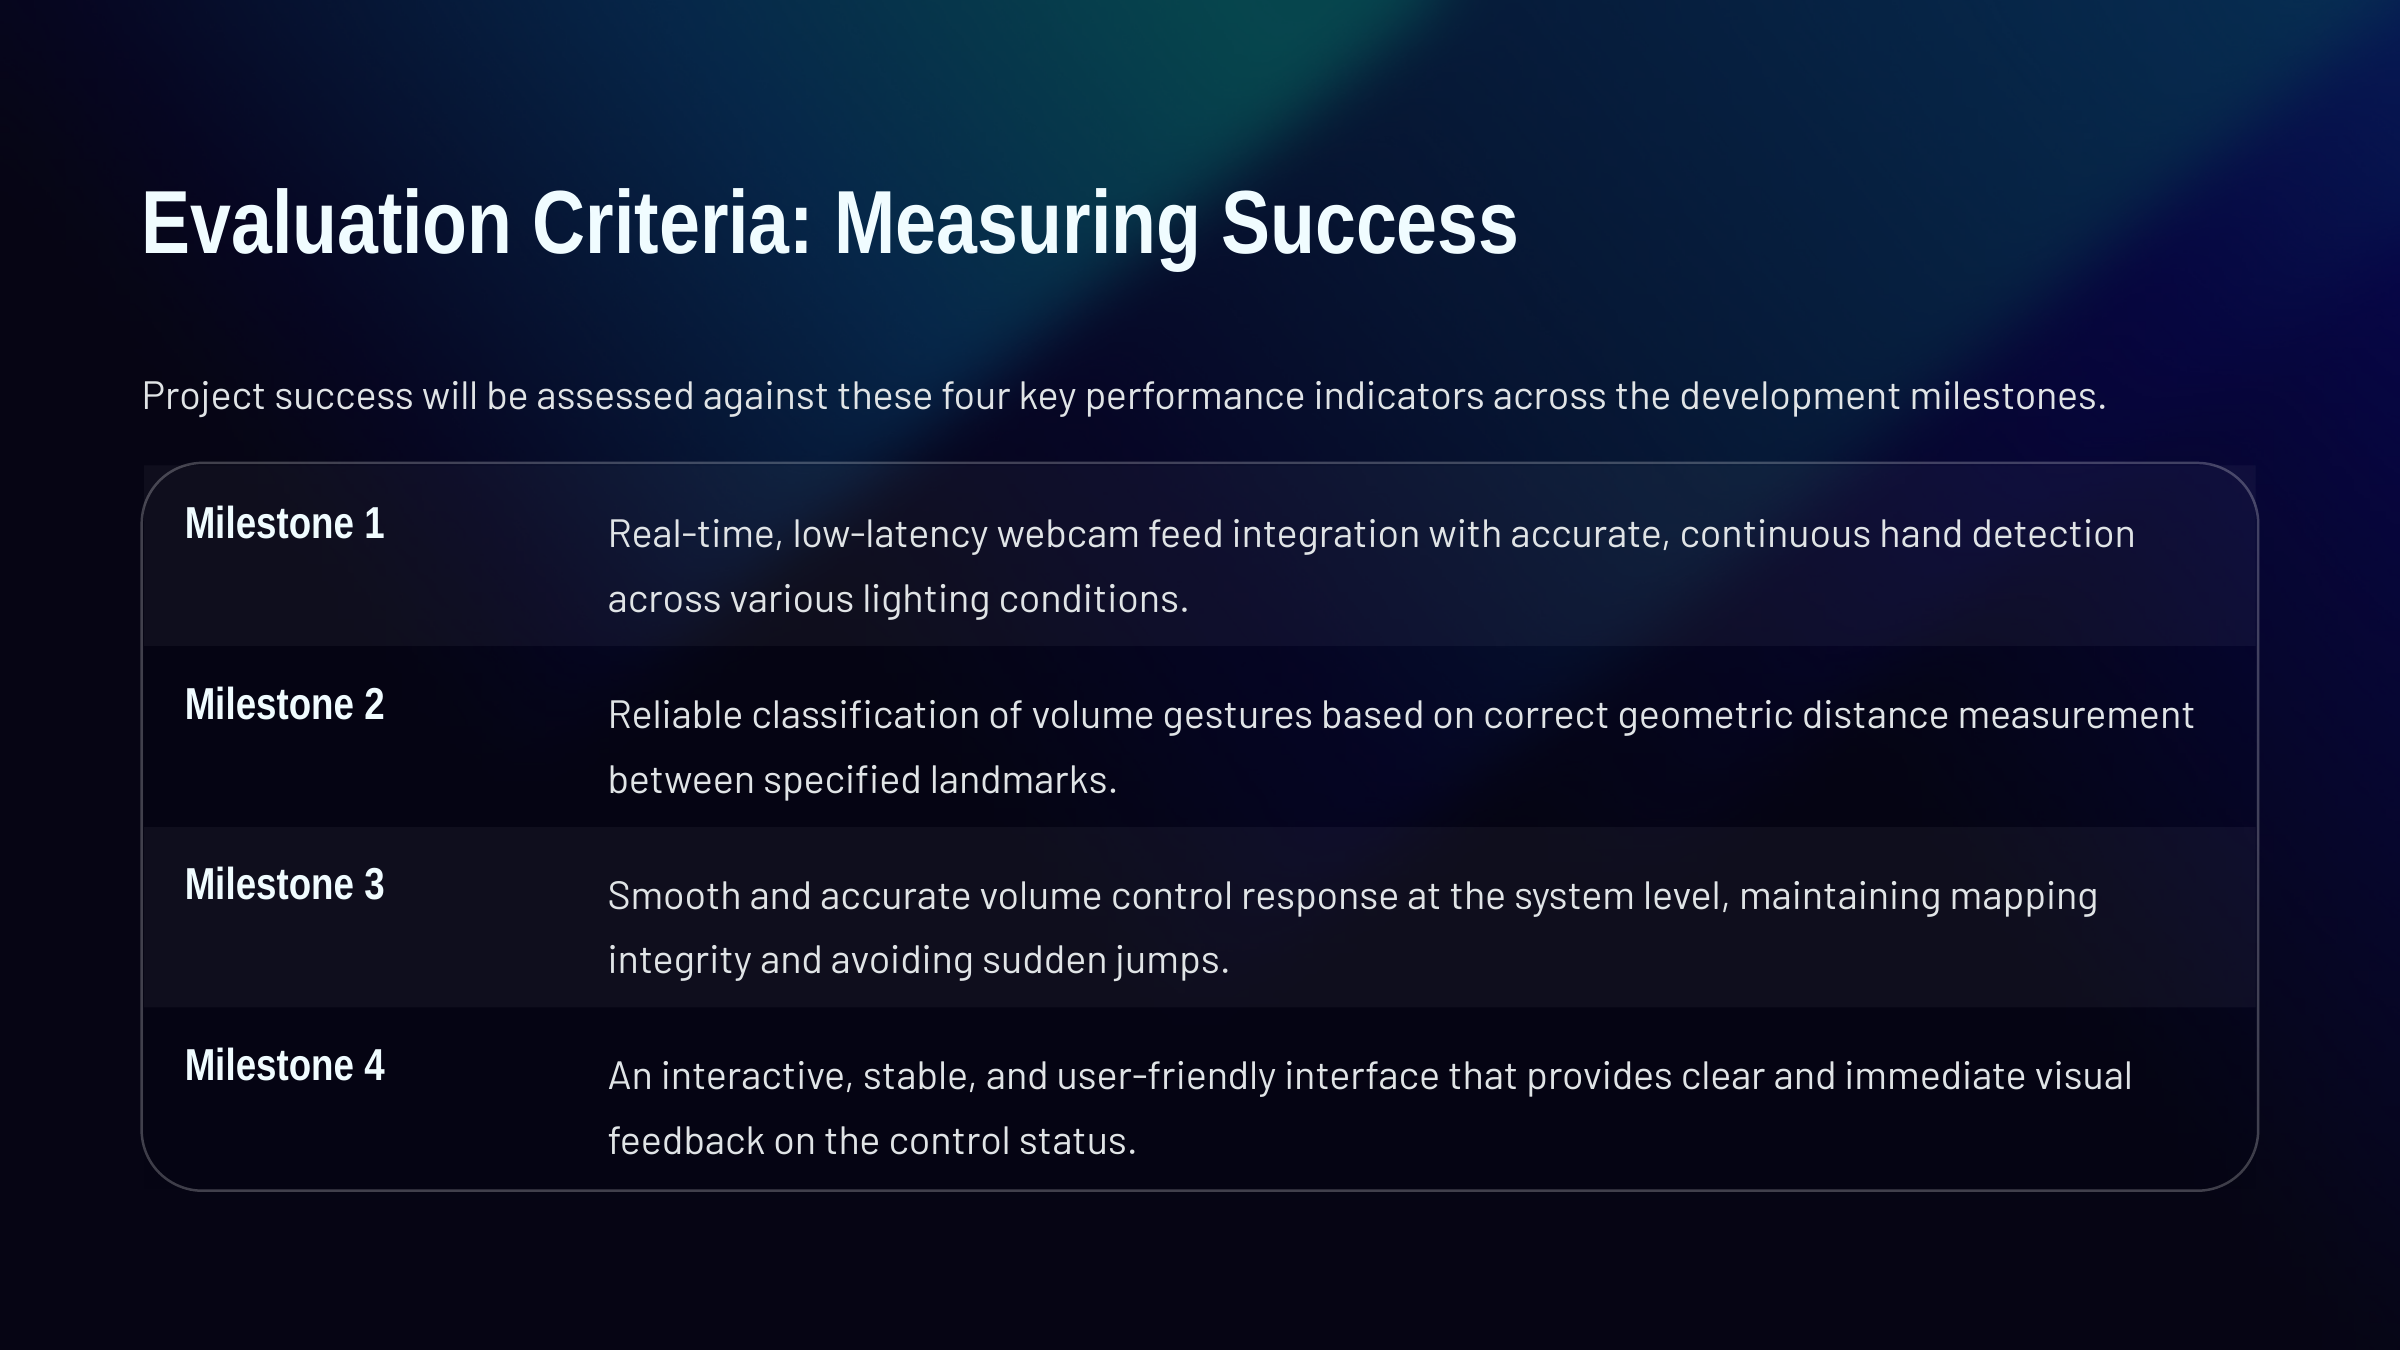

Evaluation Criteria: Measuring Success
Project success will be assessed against these four key performance indicators across the development milestones.

Milestone 1
Real-time, low-latency webcam feed integration with accurate, continuous hand detection across various lighting conditions.

Milestone 2
Reliable classification of volume gestures based on correct geometric distance measurement between specified landmarks.

Milestone 3
Smooth and accurate volume control response at the system level, maintaining mapping integrity and avoiding sudden jumps.

Milestone 4
An interactive, stable, and user-friendly interface that provides clear and immediate visual feedback on the control status.